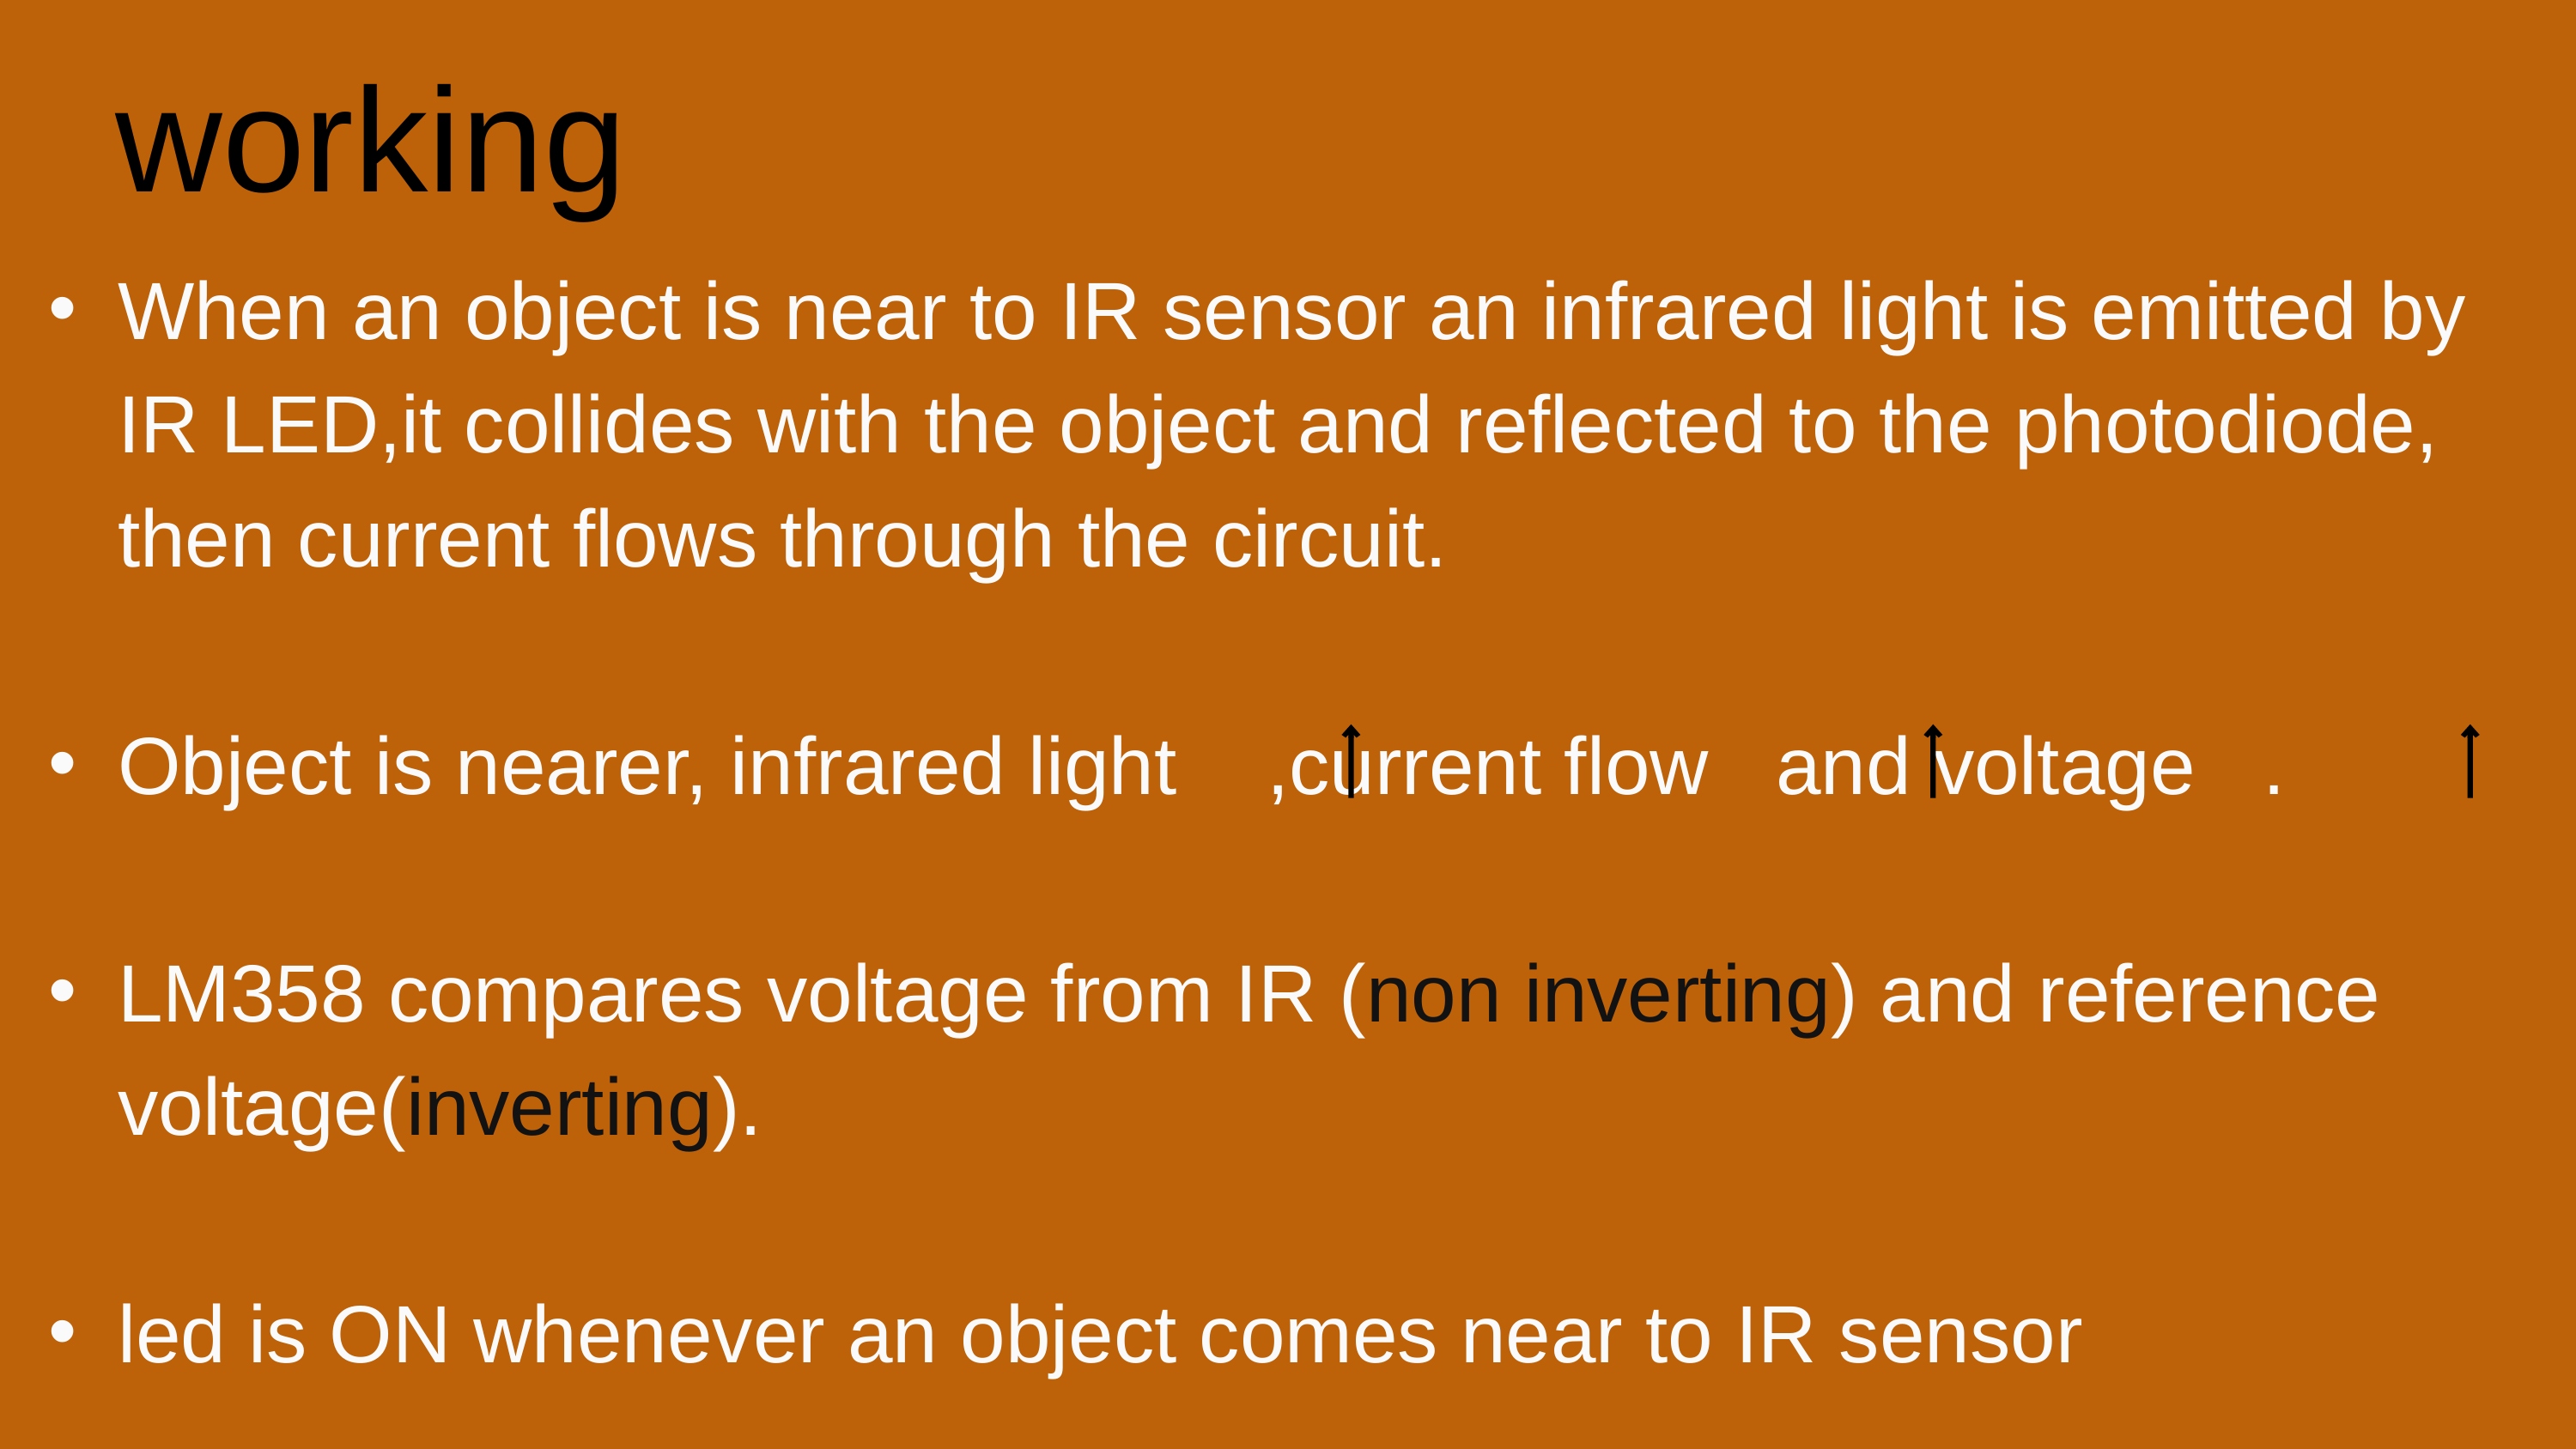

working
When an object is near to IR sensor an infrared light is emitted by IR LED,it collides with the object and reflected to the photodiode, then current flows through the circuit.

Object is nearer, infrared light    ,current flow   and voltage   .

LM358 compares voltage from IR (non inverting) and reference voltage(inverting).

led is ON whenever an object comes near to IR sensor